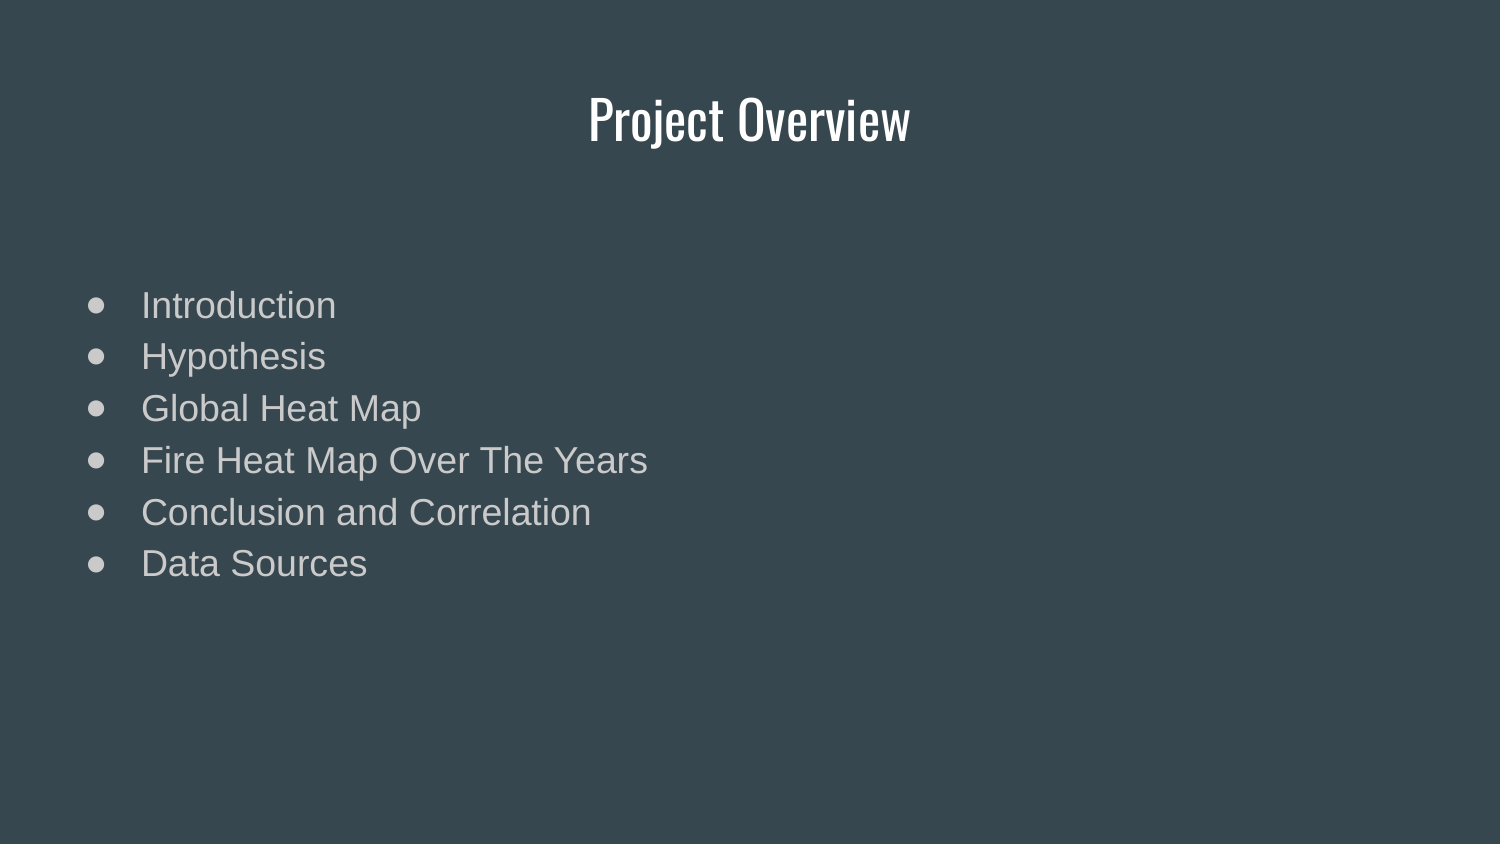

# Project Overview

Introduction
Hypothesis
Global Heat Map
Fire Heat Map Over The Years
Conclusion and Correlation
Data Sources